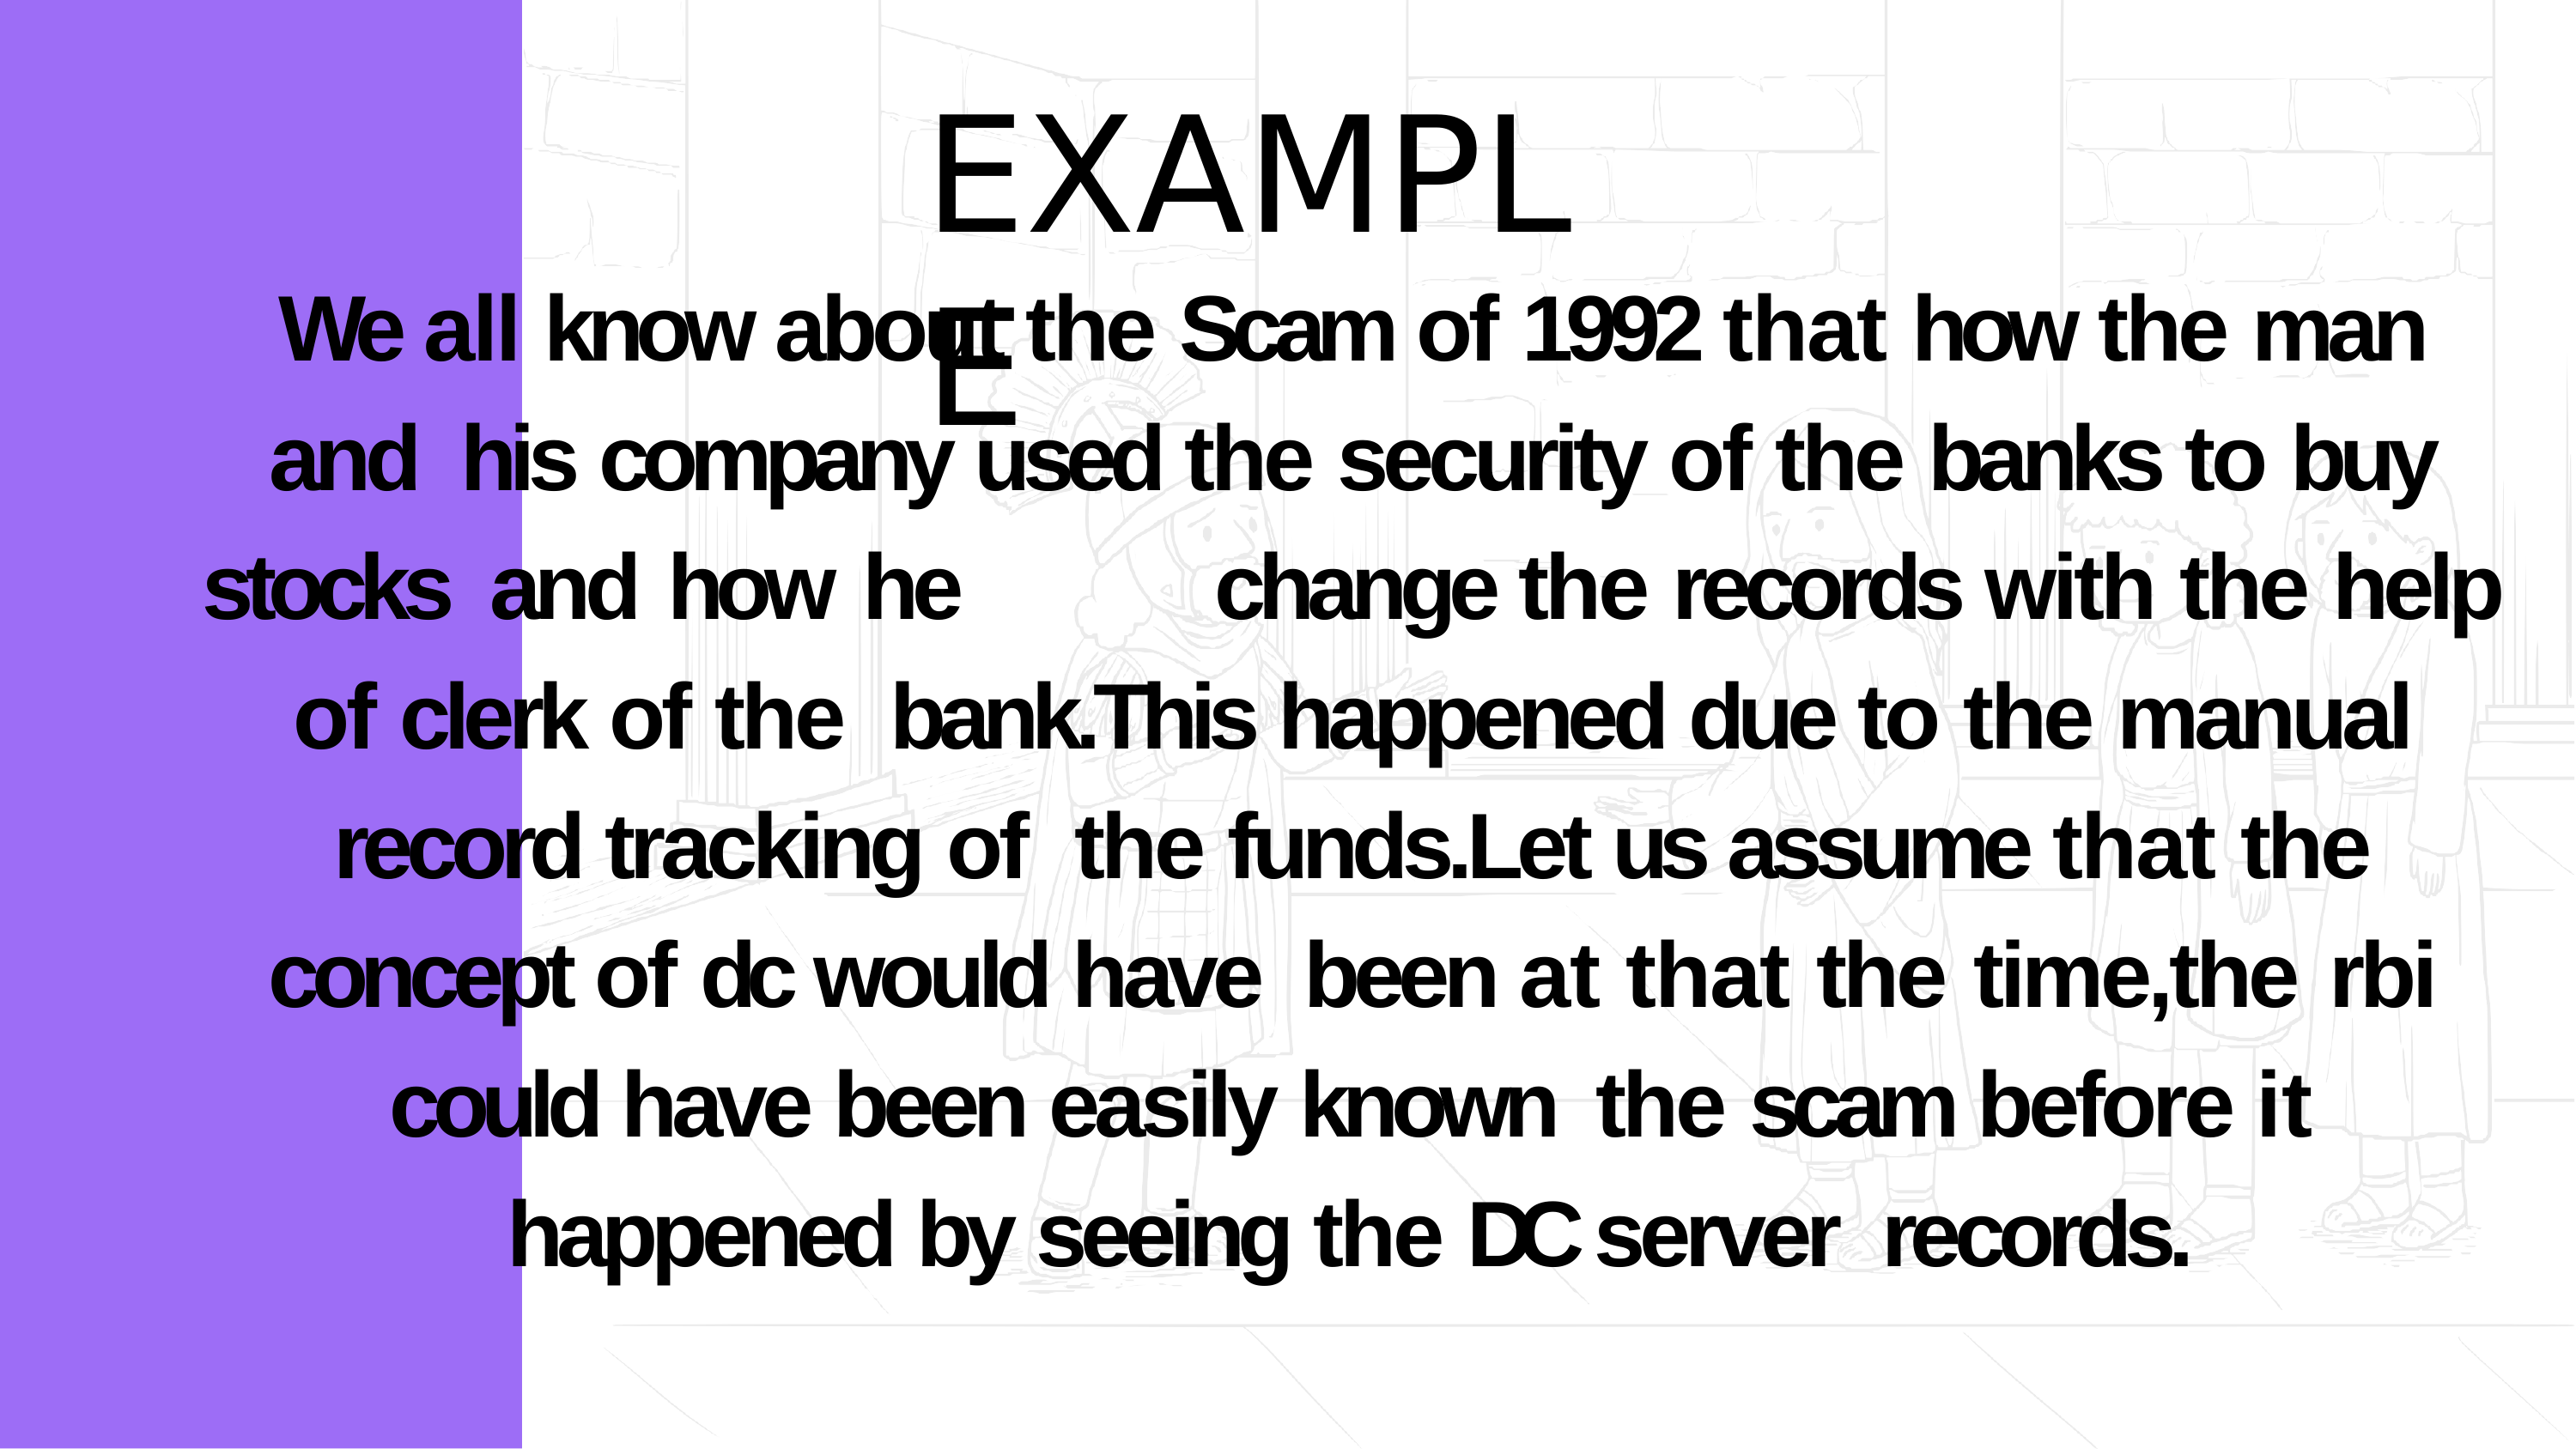

# EXAMPLE
We all know about the Scam of 1992 that how the man and  his company used the security of the banks to buy stocks  and how he	change the records with the help of clerk of the  bank.This happened due to the manual record tracking of  the funds.Let us assume that the concept of dc would have  been at that the time,the	rbi could have been easily known  the scam before it happened by seeing the DC server  records.